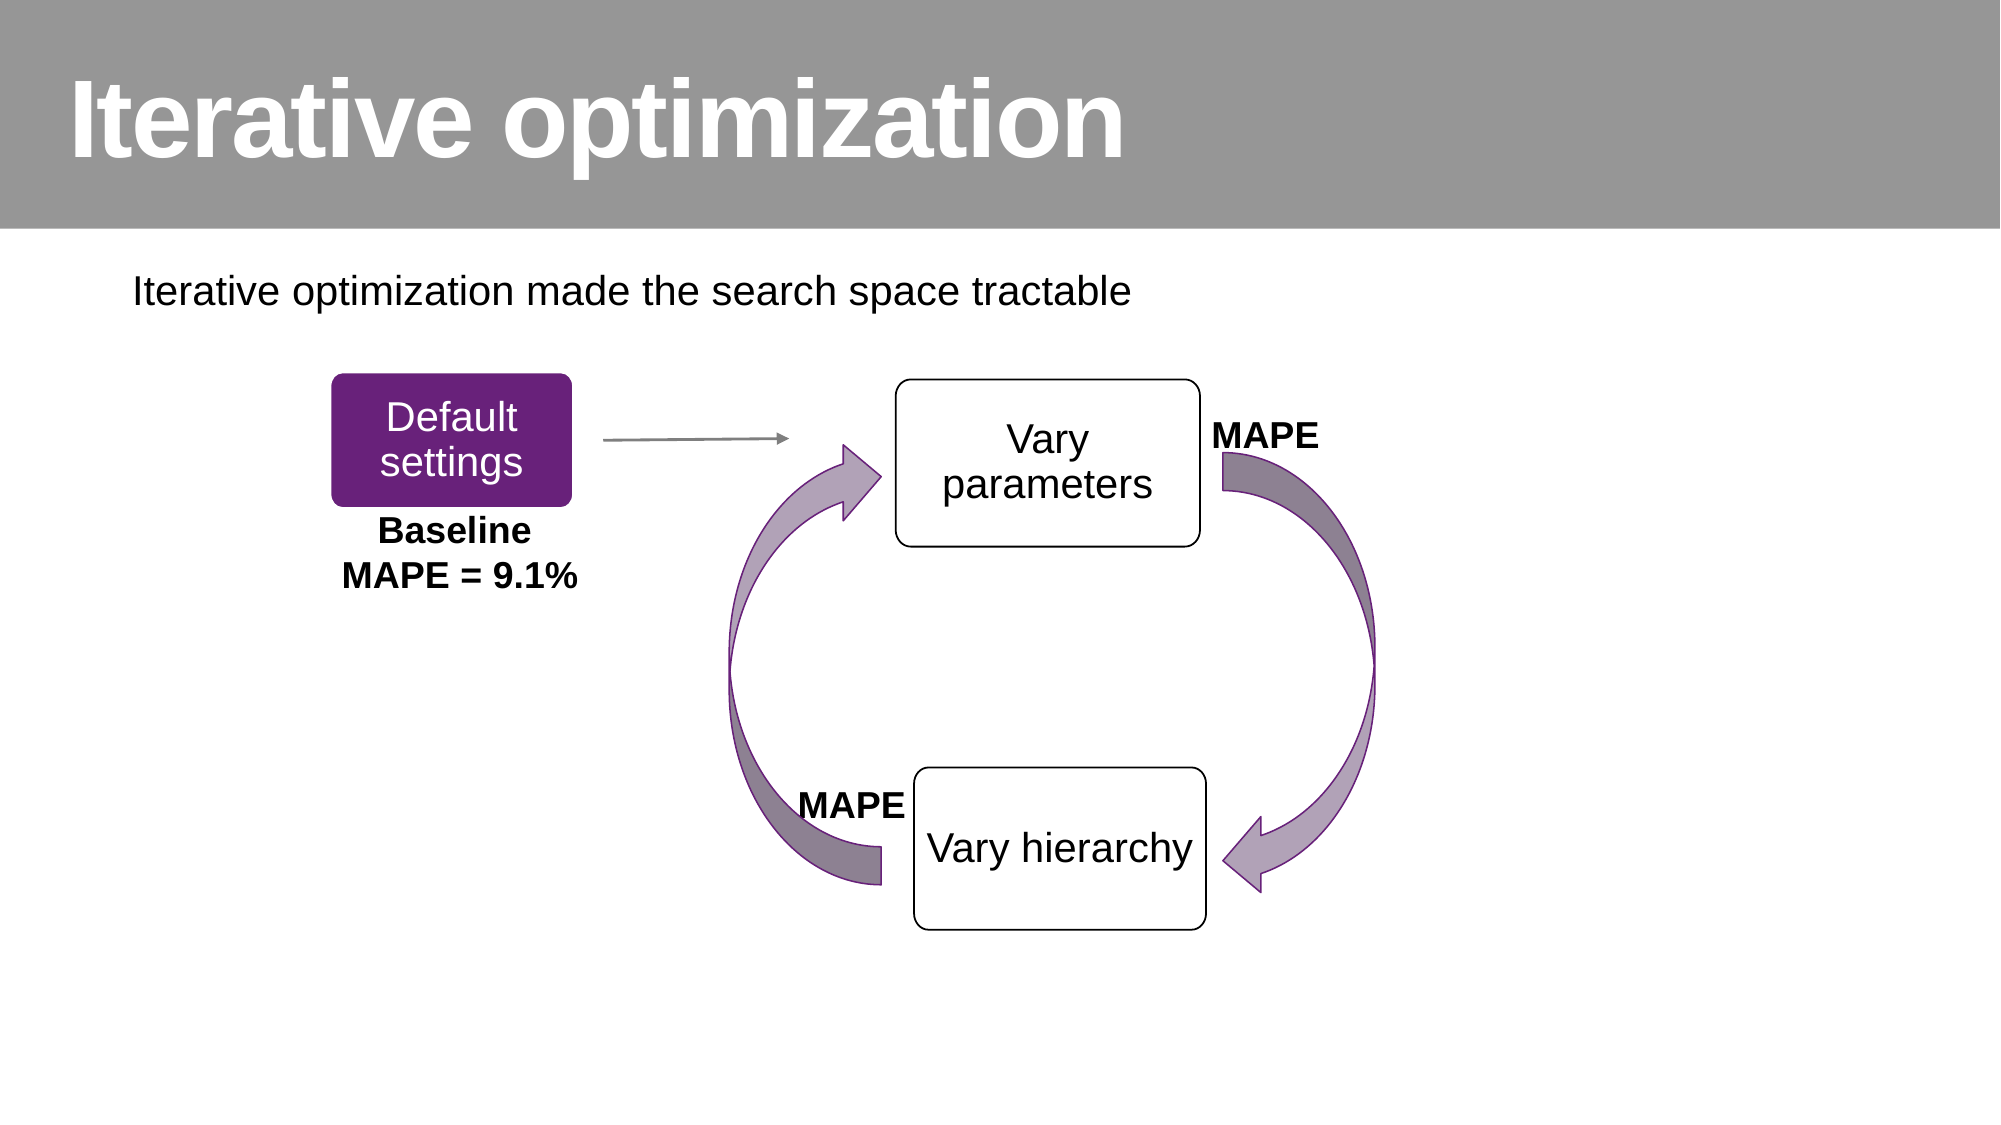

# Iterative optimization
Iterative optimization made the search space tractable

Default settings
Vary parameters
 MAPE

Baseline
MAPE = 9.1%
Vary hierarchy
 MAPE